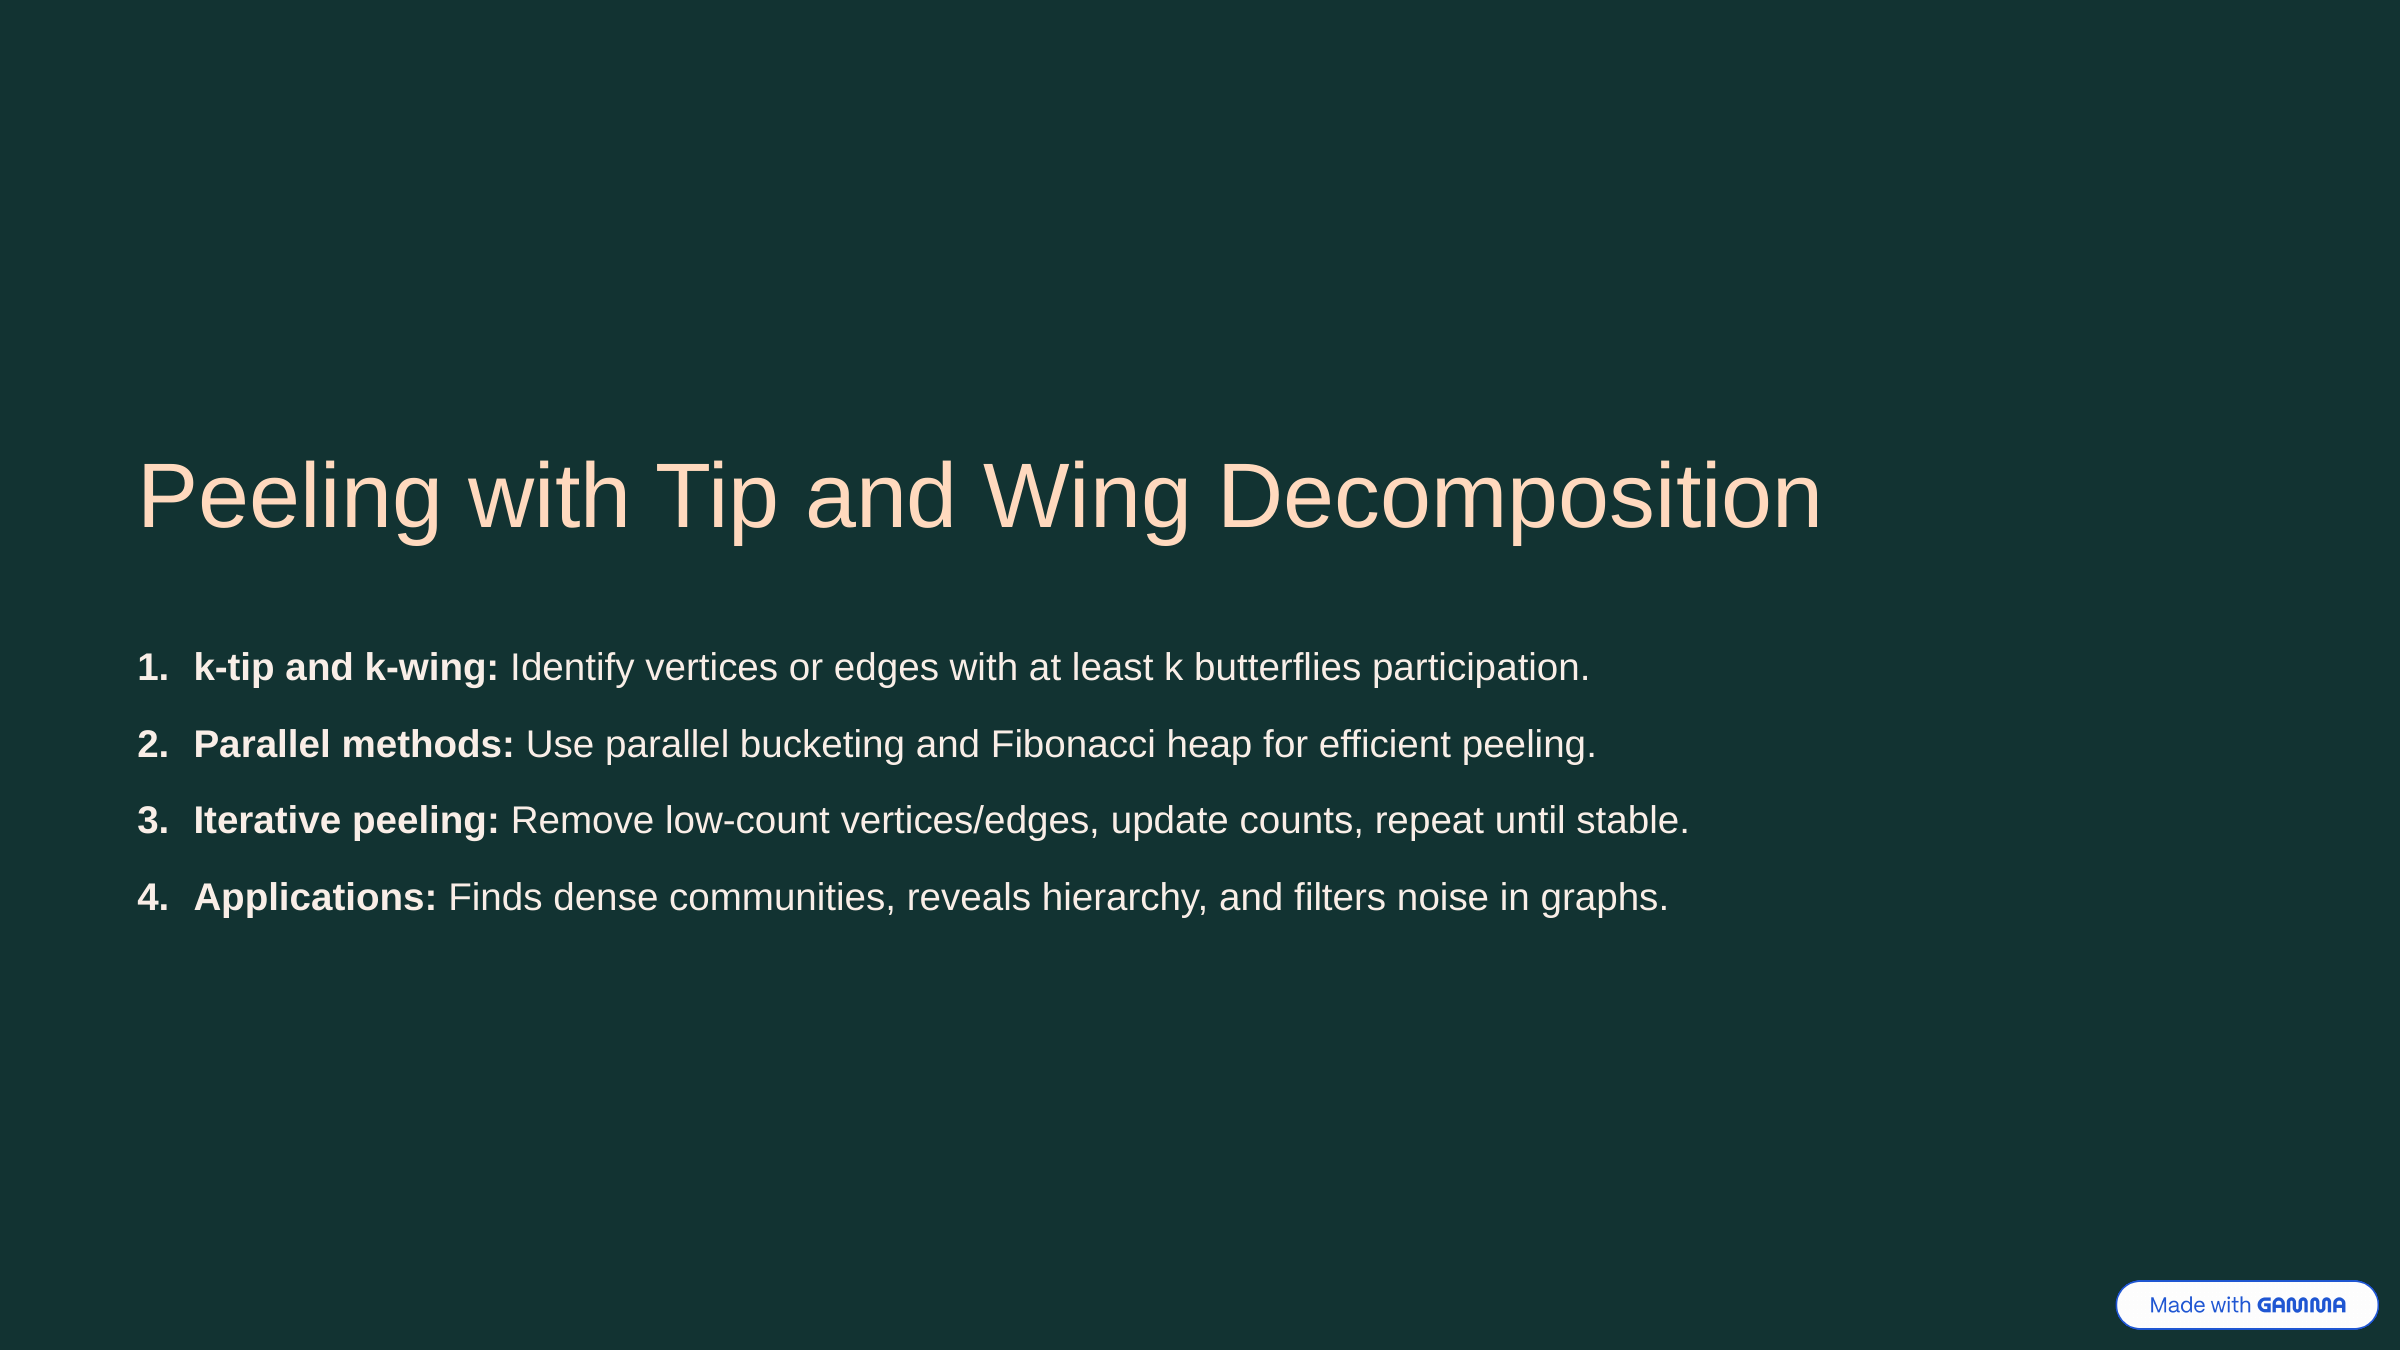

Peeling with Tip and Wing Decomposition
k-tip and k-wing: Identify vertices or edges with at least k butterflies participation.
Parallel methods: Use parallel bucketing and Fibonacci heap for efficient peeling.
Iterative peeling: Remove low-count vertices/edges, update counts, repeat until stable.
Applications: Finds dense communities, reveals hierarchy, and filters noise in graphs.